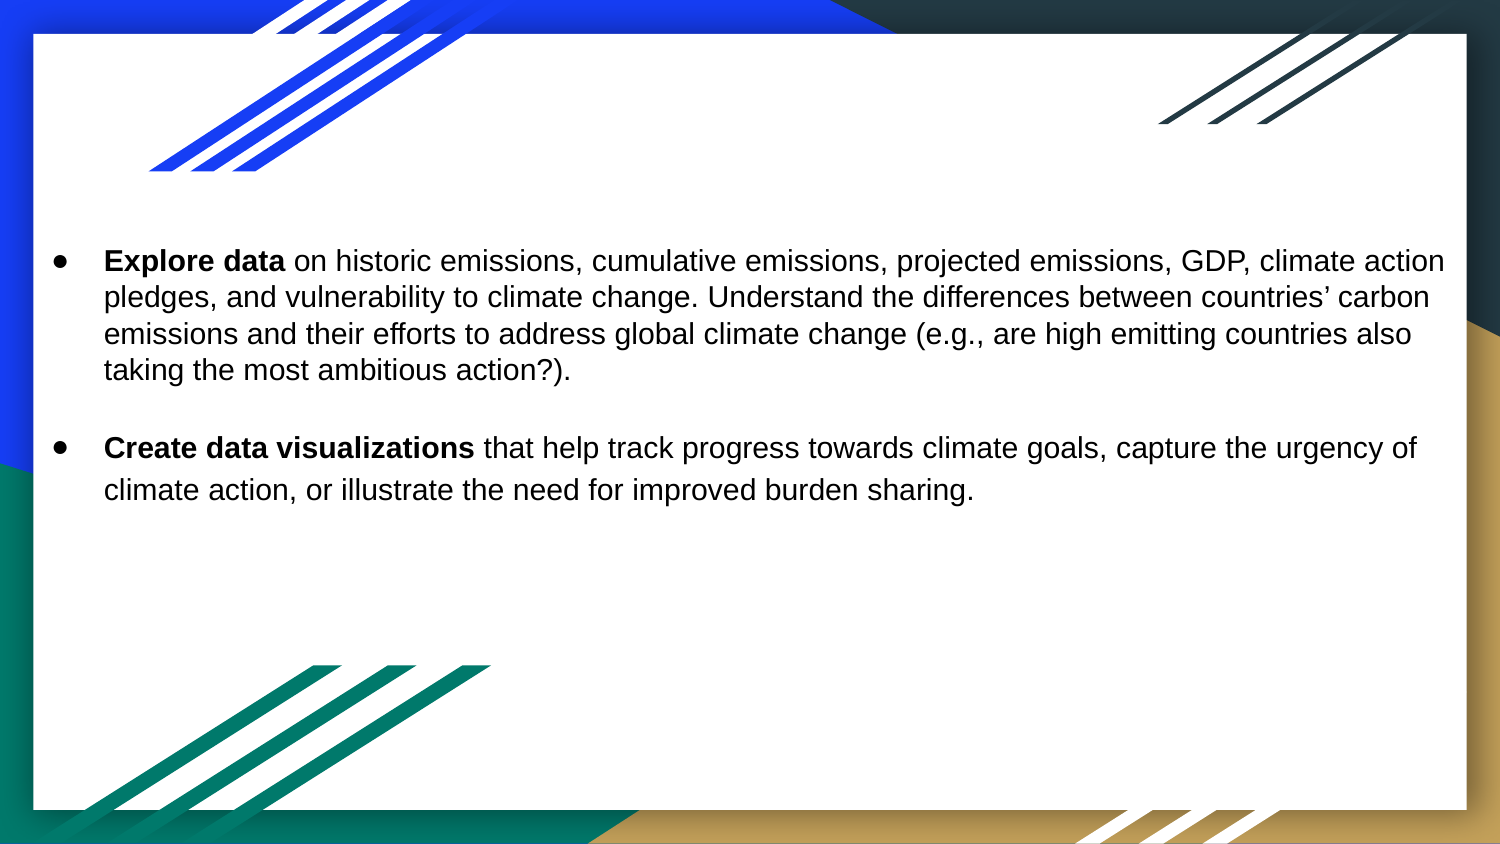

Explore data on historic emissions, cumulative emissions, projected emissions, GDP, climate action pledges, and vulnerability to climate change. Understand the differences between countries’ carbon emissions and their efforts to address global climate change (e.g., are high emitting countries also taking the most ambitious action?).

Create data visualizations that help track progress towards climate goals, capture the urgency of climate action, or illustrate the need for improved burden sharing.